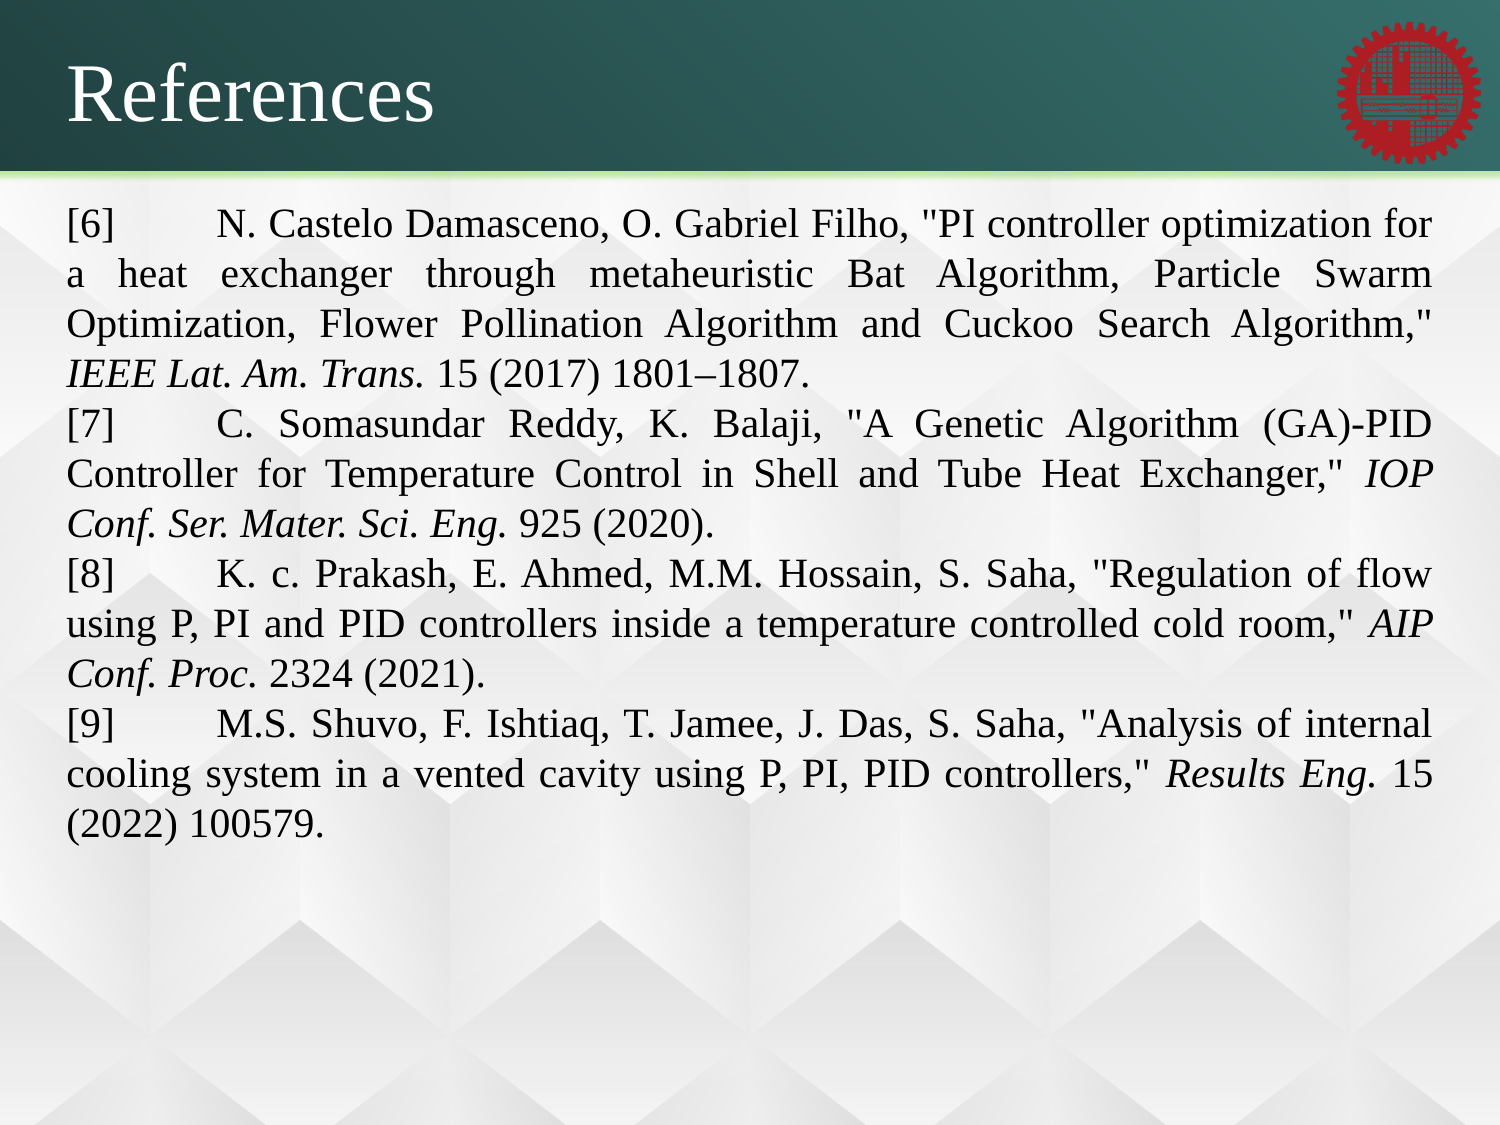

References
[6]	N. Castelo Damasceno, O. Gabriel Filho, "PI controller optimization for a heat exchanger through metaheuristic Bat Algorithm, Particle Swarm Optimization, Flower Pollination Algorithm and Cuckoo Search Algorithm," IEEE Lat. Am. Trans. 15 (2017) 1801–1807.
[7]	C. Somasundar Reddy, K. Balaji, "A Genetic Algorithm (GA)-PID Controller for Temperature Control in Shell and Tube Heat Exchanger," IOP Conf. Ser. Mater. Sci. Eng. 925 (2020).
[8]	K. c. Prakash, E. Ahmed, M.M. Hossain, S. Saha, "Regulation of flow using P, PI and PID controllers inside a temperature controlled cold room," AIP Conf. Proc. 2324 (2021).
[9]	M.S. Shuvo, F. Ishtiaq, T. Jamee, J. Das, S. Saha, "Analysis of internal cooling system in a vented cavity using P, PI, PID controllers," Results Eng. 15 (2022) 100579.